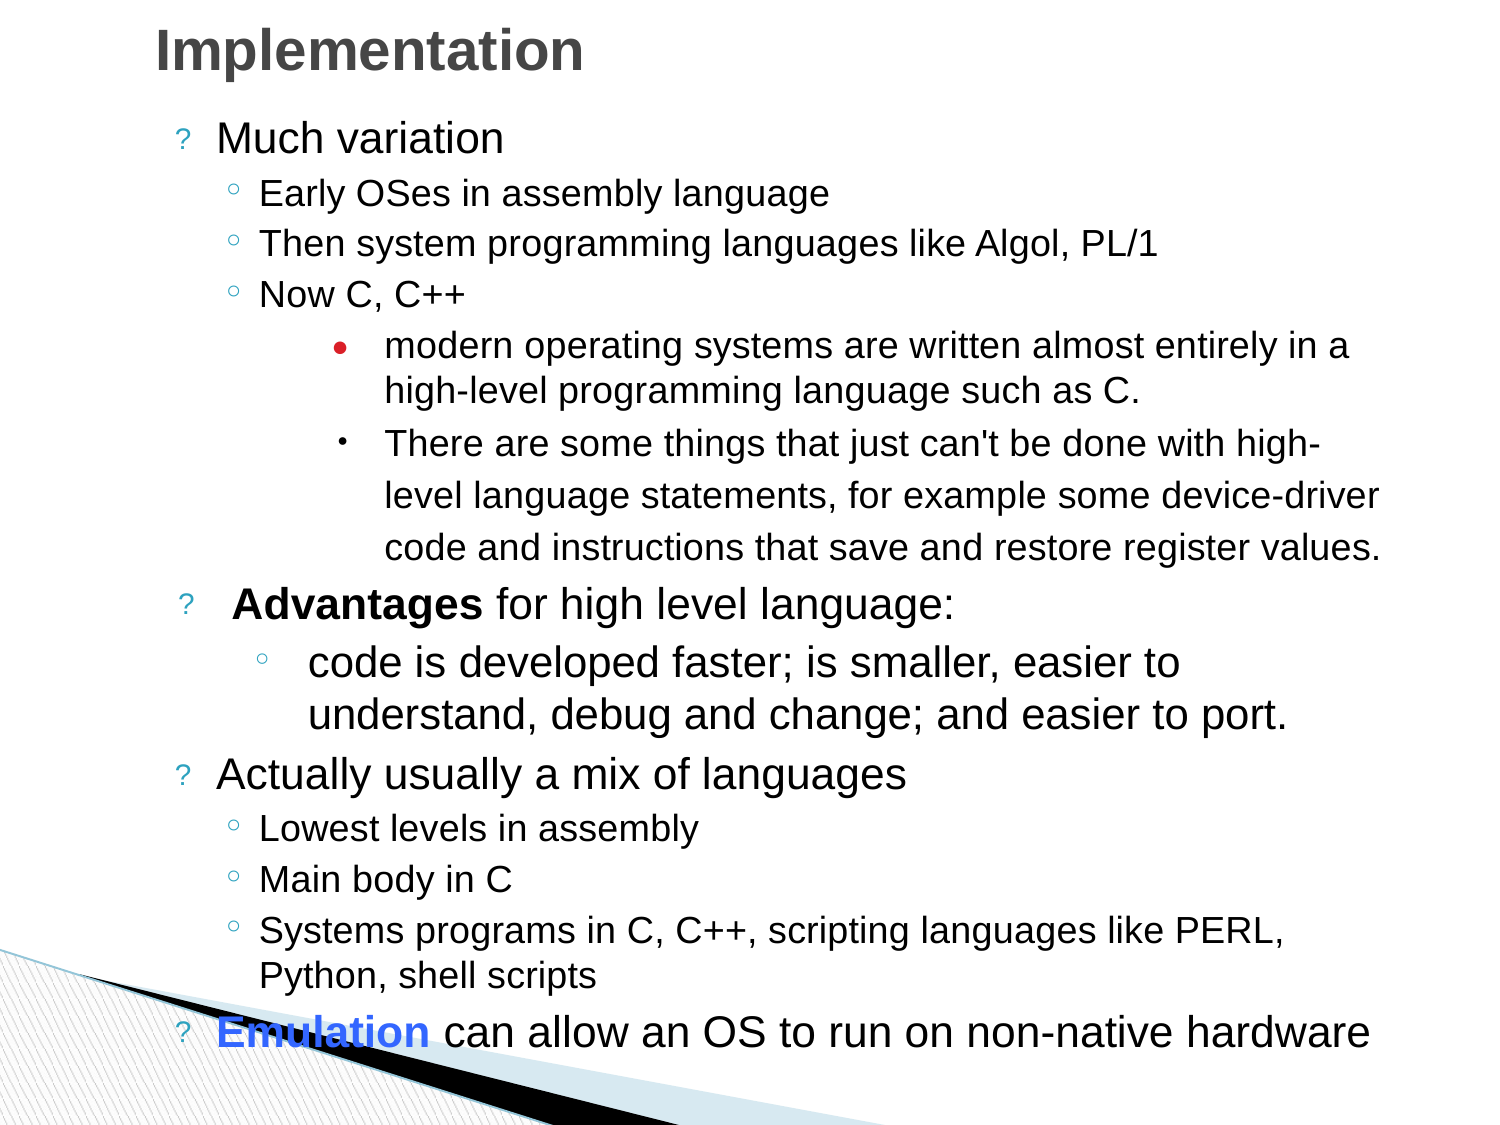

# Implementation
Much variation
Early OSes in assembly language
Then system programming languages like Algol, PL/1
Now C, C++
modern operating systems are written almost entirely in a high-level programming language such as C.
There are some things that just can't be done with high-level language statements, for example some device-driver code and instructions that save and restore register values.
Advantages for high level language:
code is developed faster; is smaller, easier to understand, debug and change; and easier to port.
Actually usually a mix of languages
Lowest levels in assembly
Main body in C
Systems programs in C, C++, scripting languages like PERL, Python, shell scripts
Emulation can allow an OS to run on non-native hardware